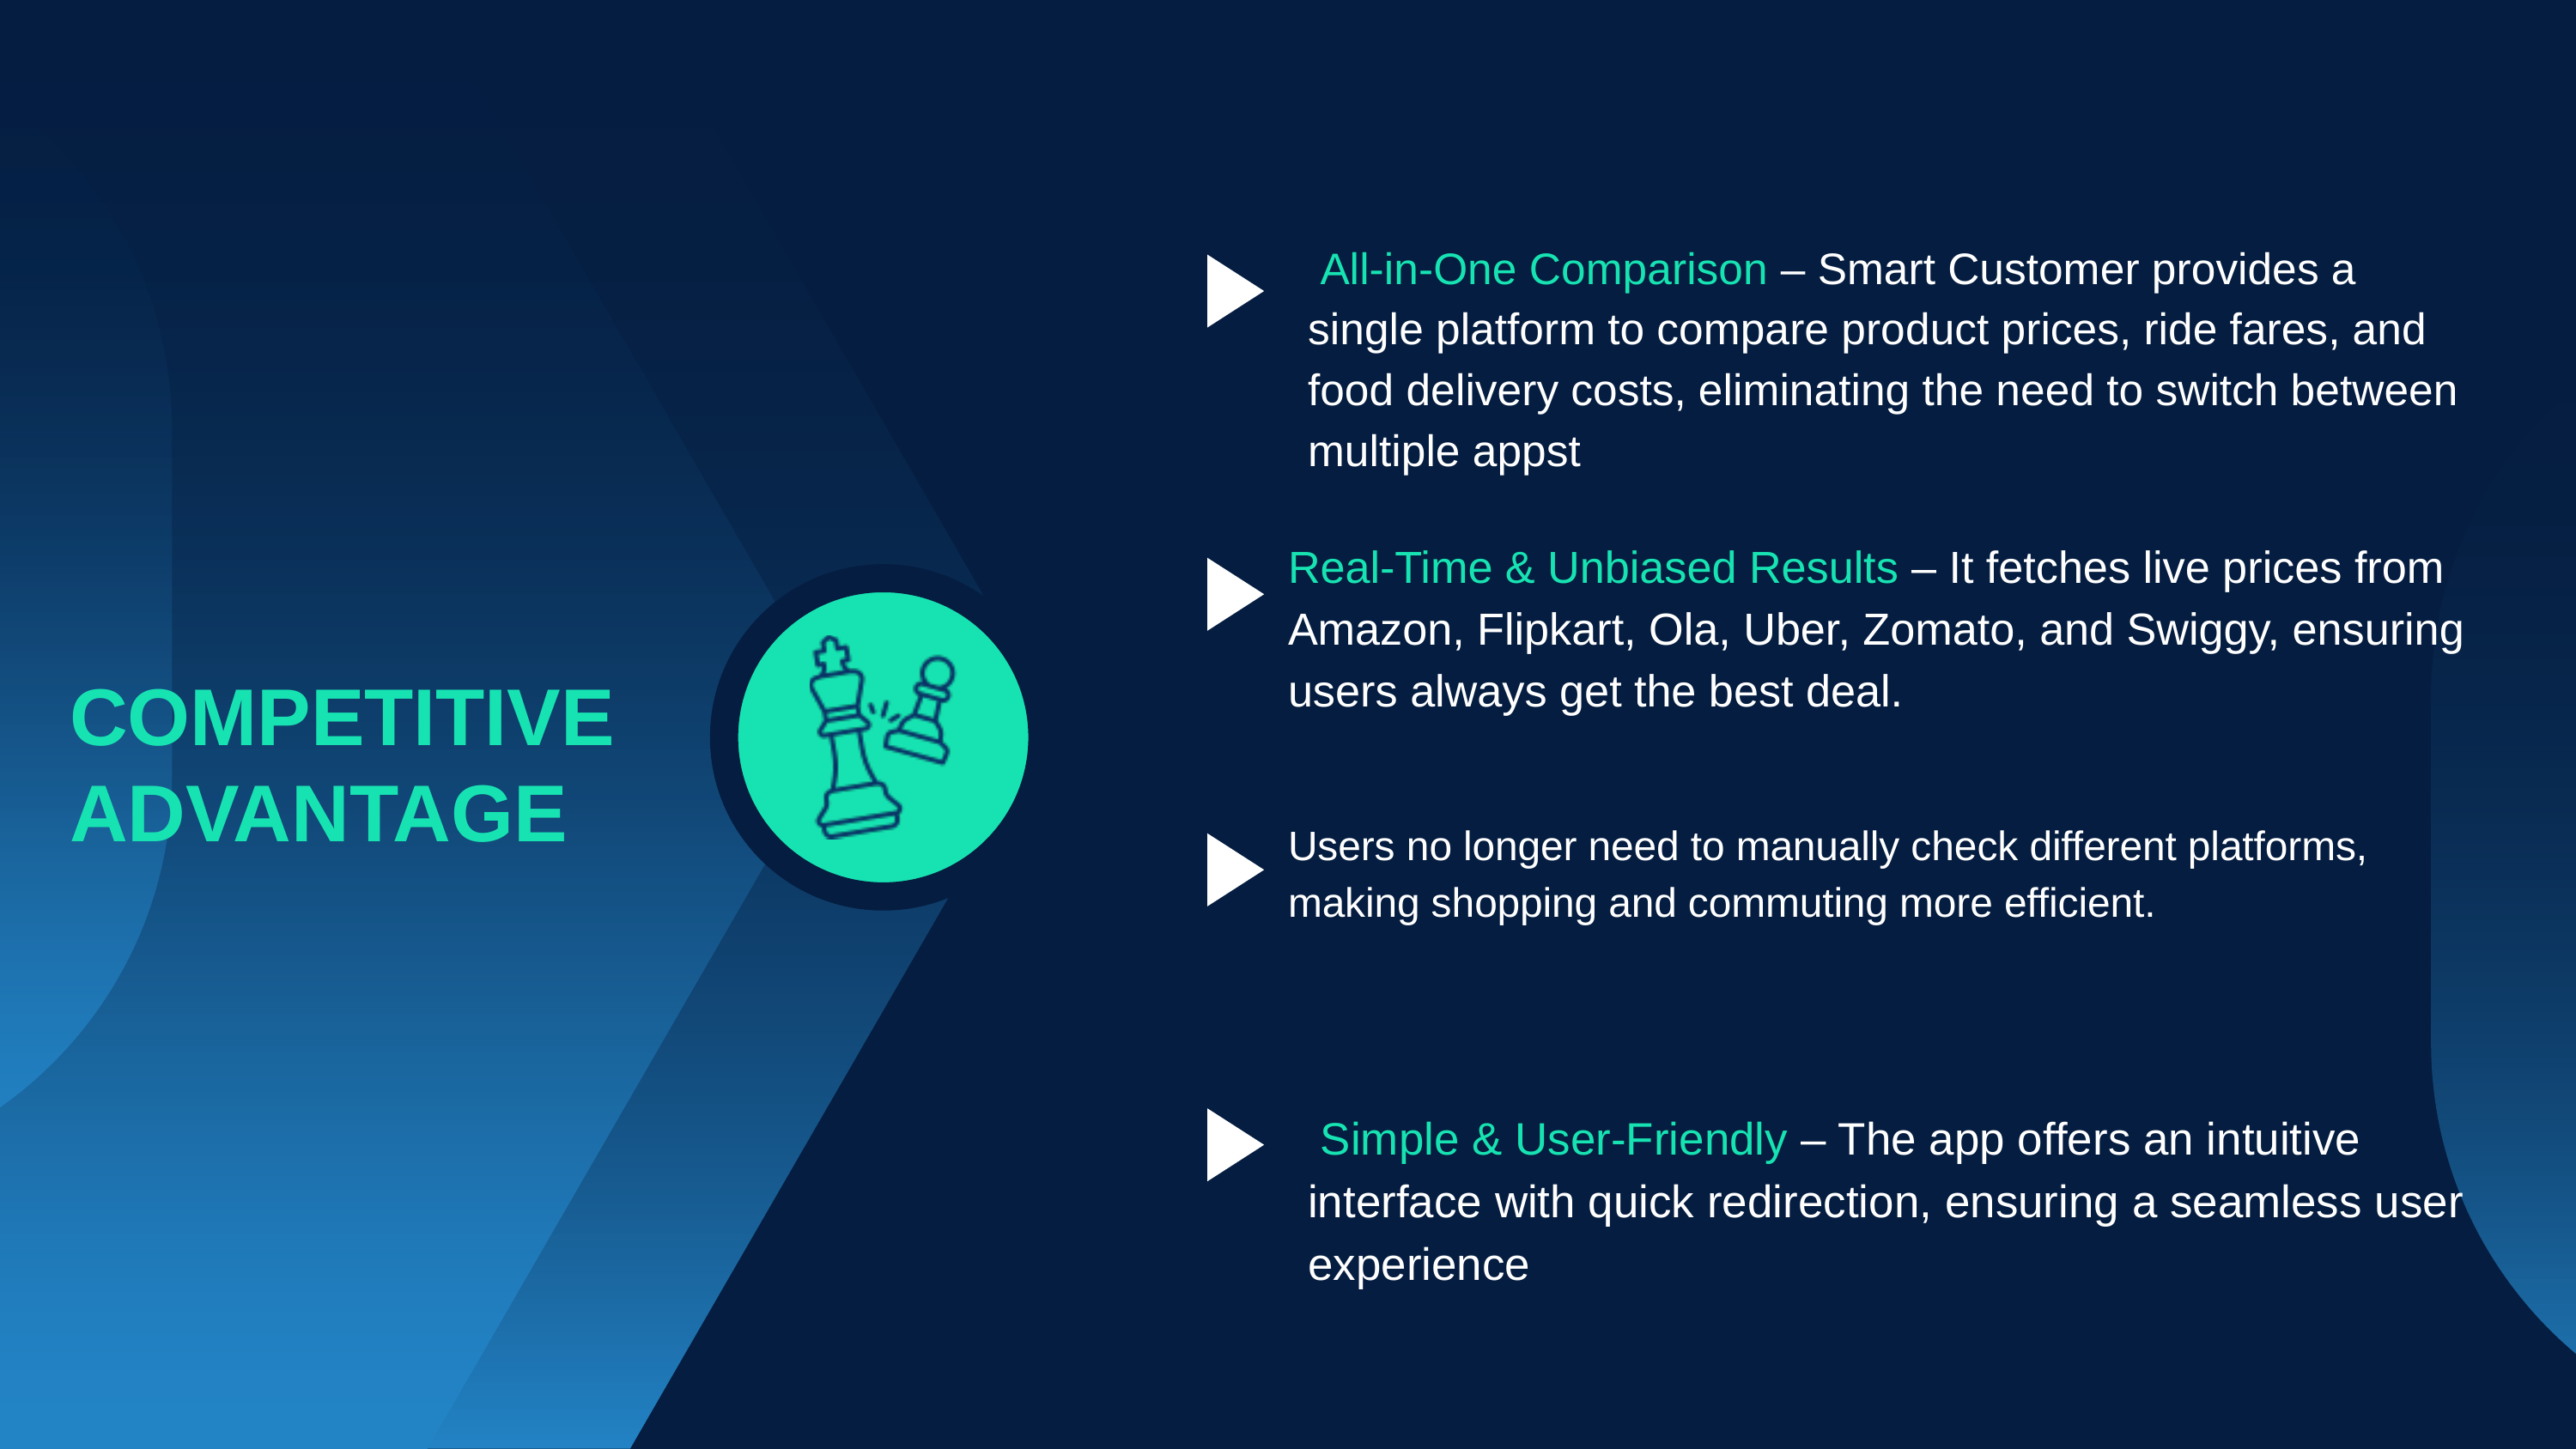

All-in-One Comparison – Smart Customer provides a single platform to compare product prices, ride fares, and food delivery costs, eliminating the need to switch between multiple appst

Real-Time & Unbiased Results – It fetches live prices from Amazon, Flipkart, Ola, Uber, Zomato, and Swiggy, ensuring users always get the best deal.

COMPETITIVE ADVANTAGE
Users no longer need to manually check different platforms, making shopping and commuting more efficient.

 Simple & User-Friendly – The app offers an intuitive interface with quick redirection, ensuring a seamless user experience